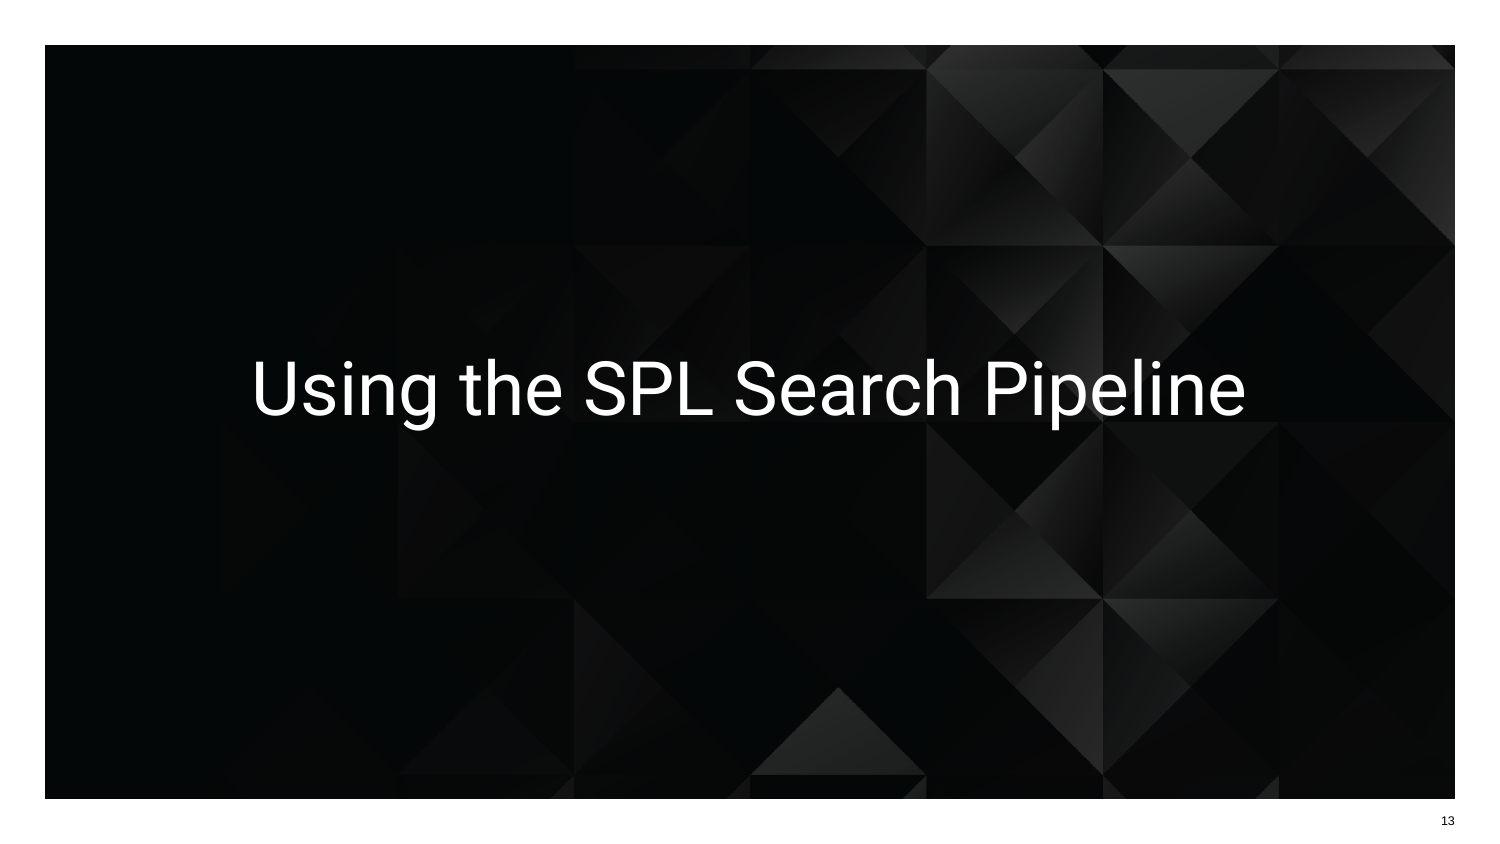

# Using the SPL Search Pipeline
13

13